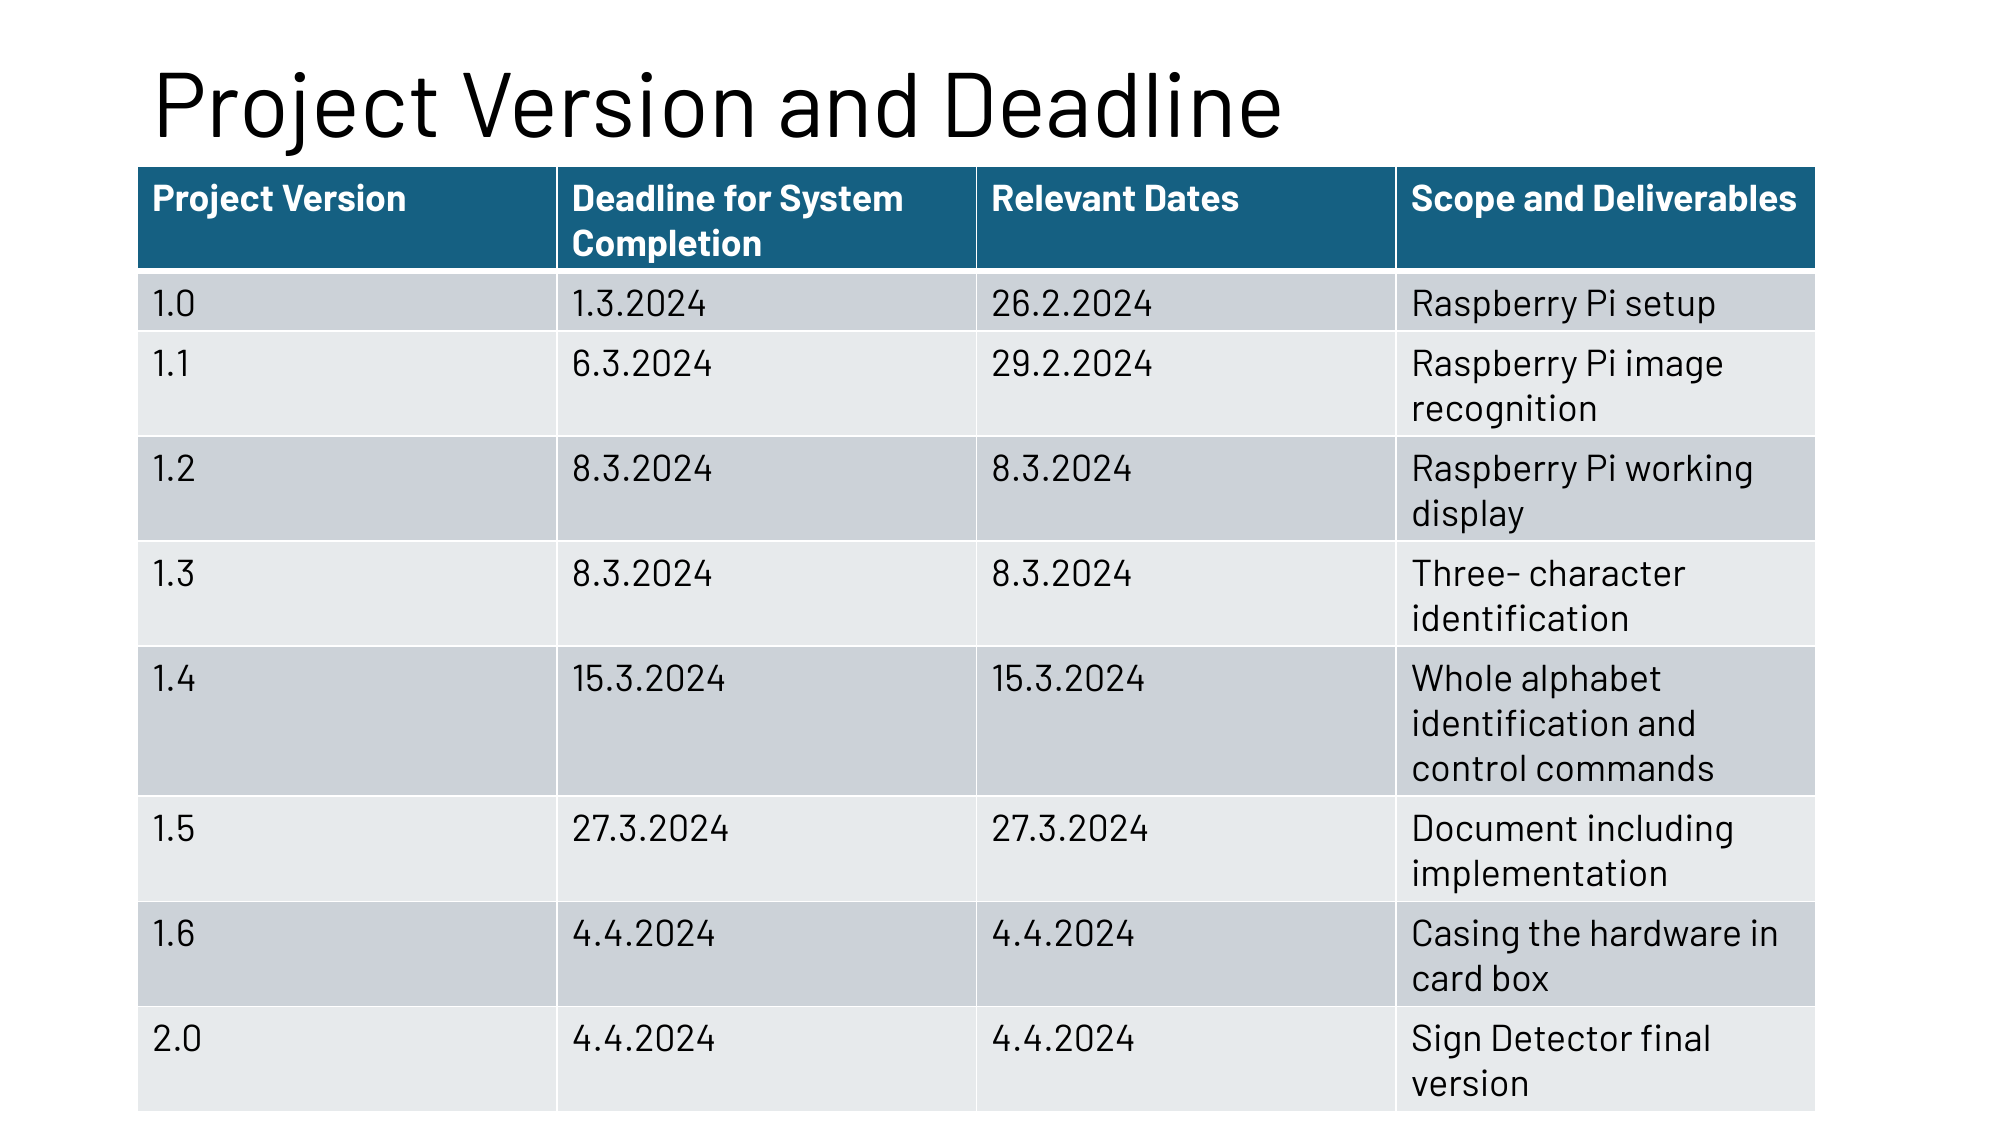

# Project Version and Deadline
| Project Version | Deadline for System Completion | Relevant Dates | Scope and Deliverables |
| --- | --- | --- | --- |
| 1.0 | 1.3.2024 | 26.2.2024 | Raspberry Pi setup |
| 1.1 | 6.3.2024 | 29.2.2024 | Raspberry Pi image recognition |
| 1.2 | 8.3.2024 | 8.3.2024 | Raspberry Pi working display |
| 1.3 | 8.3.2024 | 8.3.2024 | Three- character identification |
| 1.4 | 15.3.2024 | 15.3.2024 | Whole alphabet identification and control commands |
| 1.5 | 27.3.2024 | 27.3.2024 | Document including implementation |
| 1.6 | 4.4.2024 | 4.4.2024 | Casing the hardware in card box |
| 2.0 | 4.4.2024 | 4.4.2024 | Sign Detector final version |